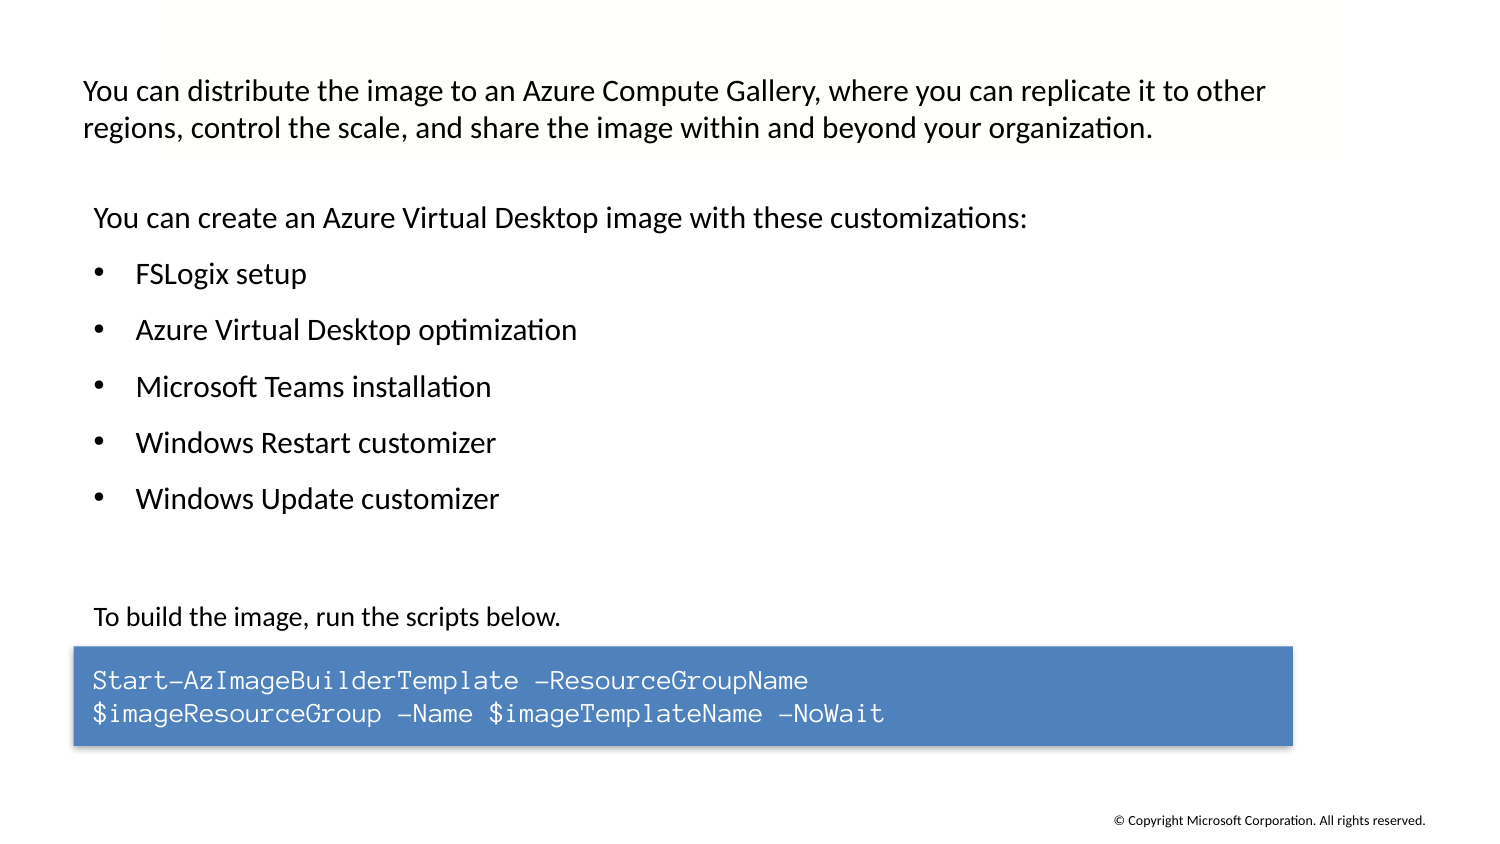

You can distribute the image to an Azure Compute Gallery, where you can replicate it to other regions, control the scale, and share the image within and beyond your organization.
You can create an Azure Virtual Desktop image with these customizations:
FSLogix setup
Azure Virtual Desktop optimization
Microsoft Teams installation
Windows Restart customizer
Windows Update customizer
To build the image, run the scripts below.

Start-AzImageBuilderTemplate -ResourceGroupName $imageResourceGroup -Name $imageTemplateName -NoWait